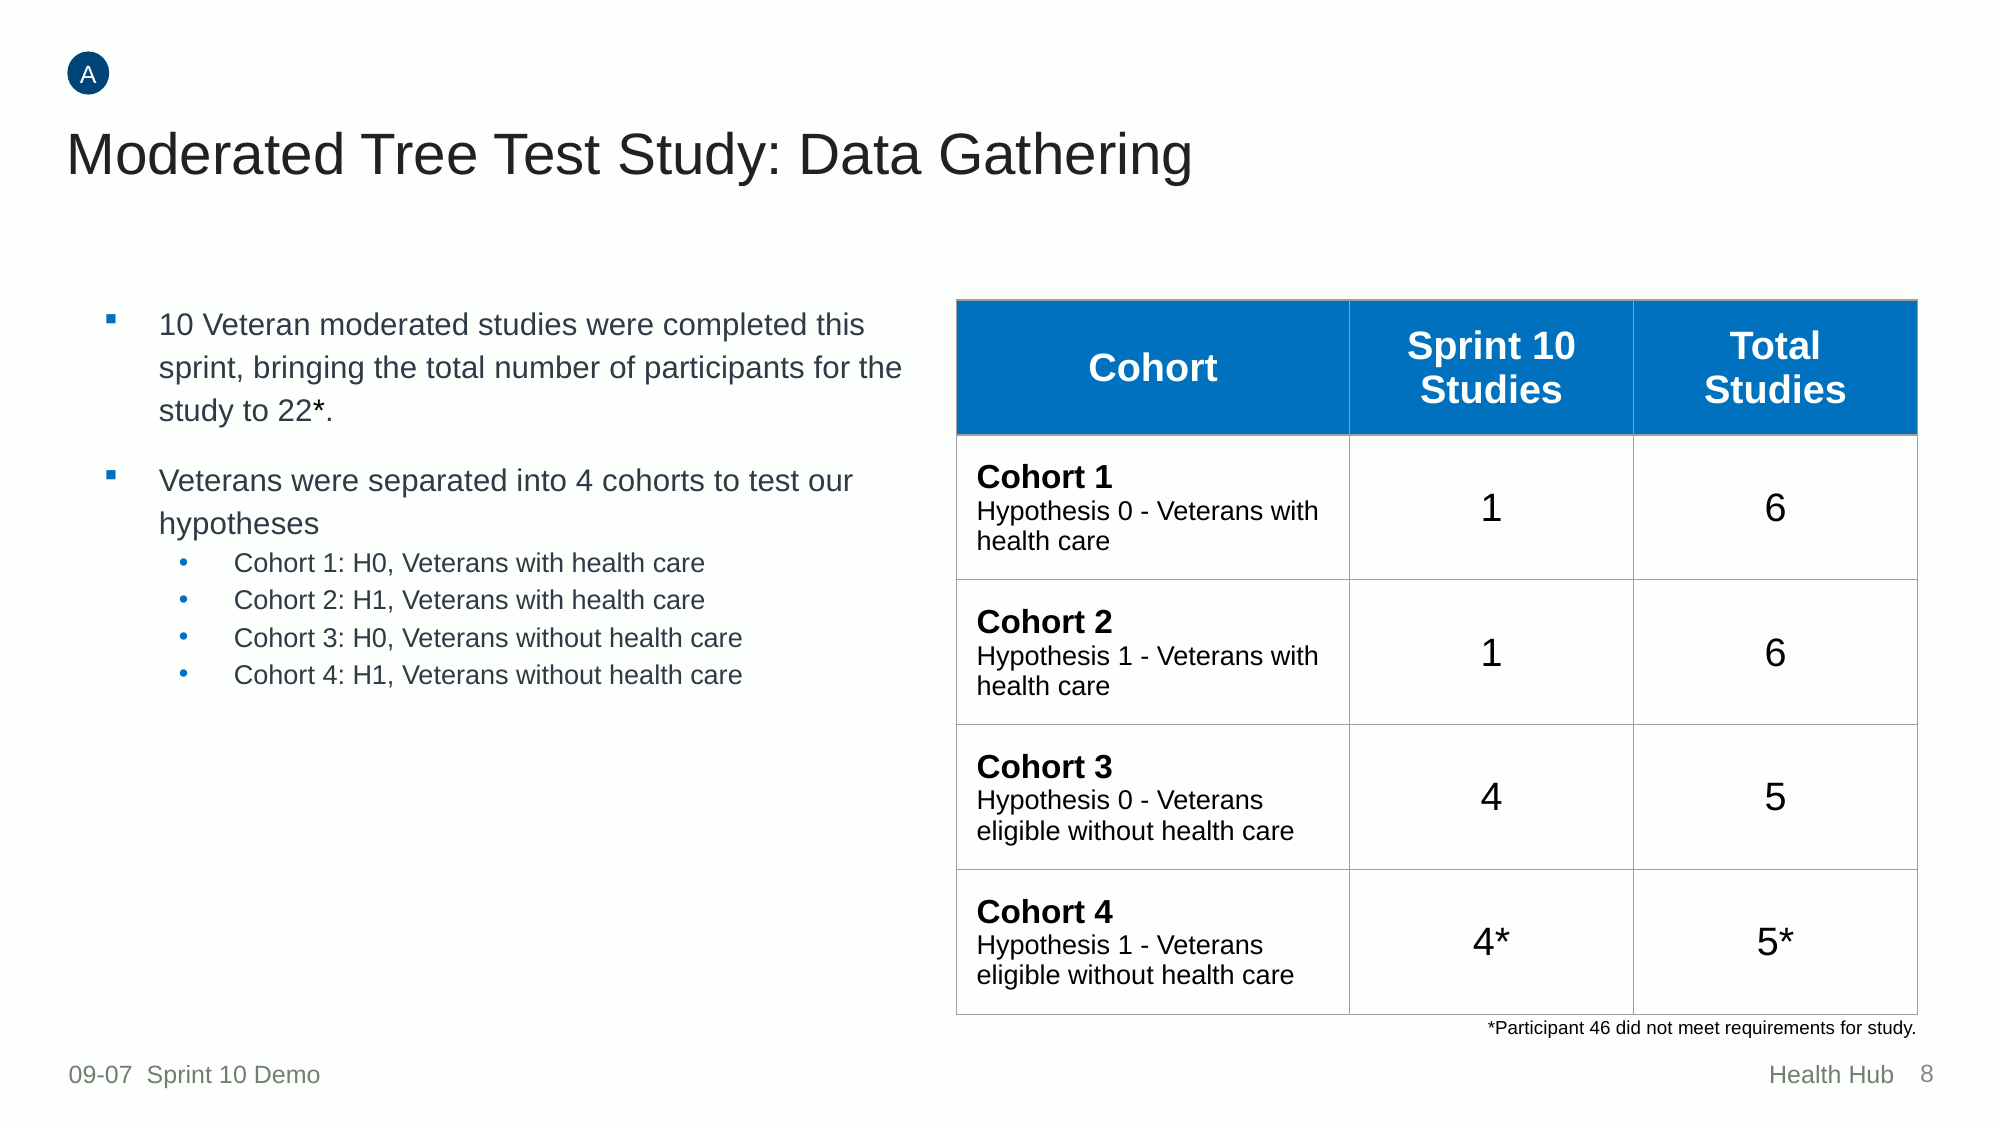

A
Moderated Tree Test Study: Data Gathering
10 Veteran moderated studies were completed this sprint, bringing the total number of participants for the study to 22*.
Veterans were separated into 4 cohorts to test our hypotheses
Cohort 1: H0, Veterans with health care
Cohort 2: H1, Veterans with health care
Cohort 3: H0, Veterans without health care
Cohort 4: H1, Veterans without health care
| Cohort | Sprint 10 Studies | Total Studies |
| --- | --- | --- |
| Cohort 1 Hypothesis 0 - Veterans with health care | 1 | 6 |
| Cohort 2 Hypothesis 1 - Veterans with health care | 1 | 6 |
| Cohort 3 Hypothesis 0 - Veterans eligible without health care | 4 | 5 |
| Cohort 4 Hypothesis 1 - Veterans eligible without health care | 4\* | 5\* |
*Participant 46 did not meet requirements for study.
8
09-07  Sprint 10 Demo
Health Hub